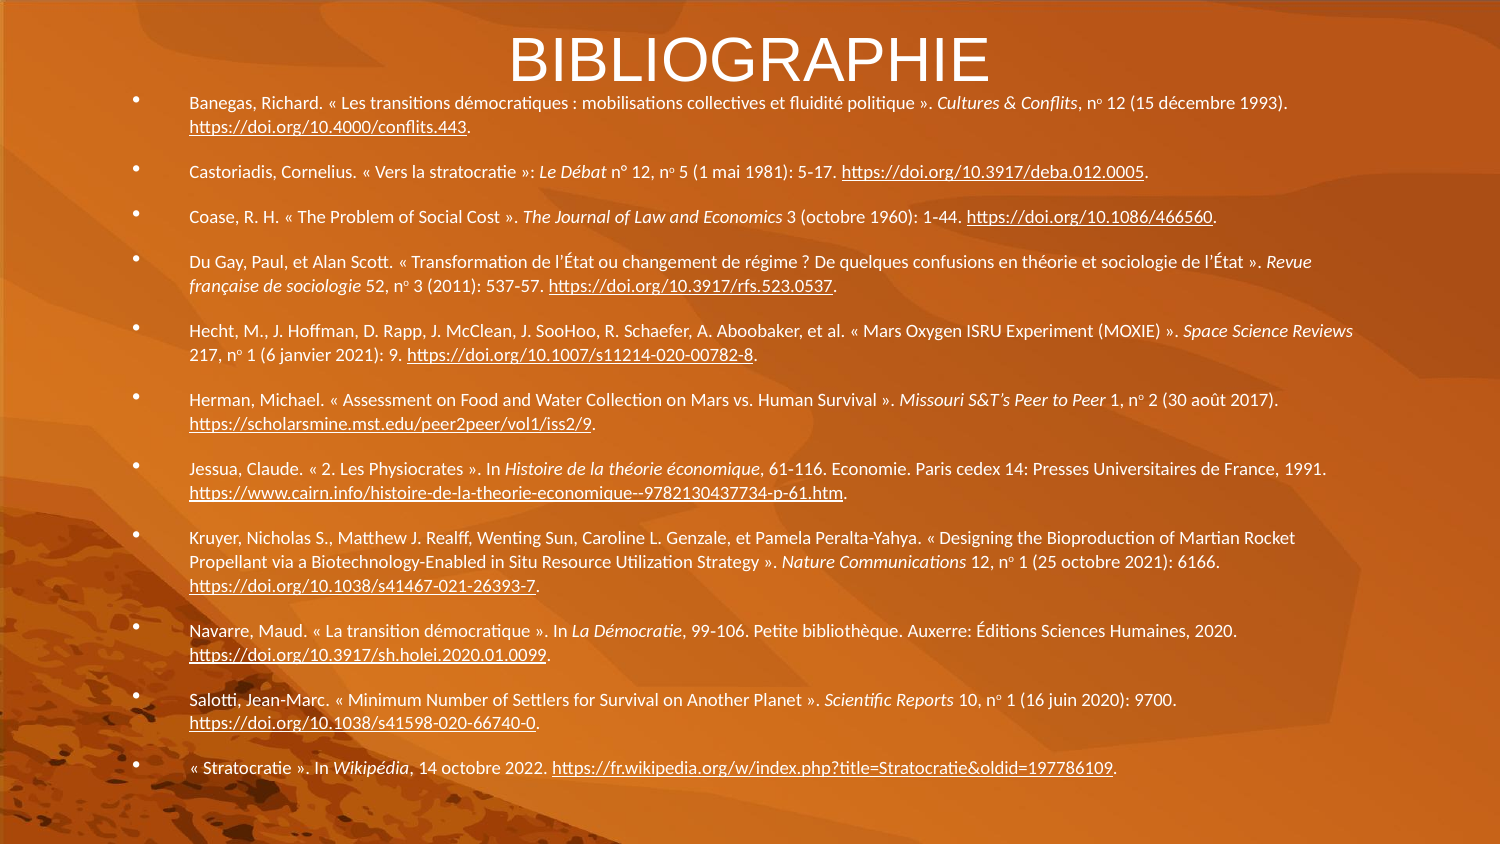

# BIBLIOGRAPHIE
Banegas, Richard. « Les transitions démocratiques : mobilisations collectives et fluidité politique ». Cultures & Conflits, no 12 (15 décembre 1993). https://doi.org/10.4000/conflits.443.
Castoriadis, Cornelius. « Vers la stratocratie »: Le Débat n° 12, no 5 (1 mai 1981): 5‑17. https://doi.org/10.3917/deba.012.0005.
Coase, R. H. « The Problem of Social Cost ». The Journal of Law and Economics 3 (octobre 1960): 1‑44. https://doi.org/10.1086/466560.
Du Gay, Paul, et Alan Scott. « Transformation de l’État ou changement de régime ? De quelques confusions en théorie et sociologie de l’État ». Revue française de sociologie 52, no 3 (2011): 537‑57. https://doi.org/10.3917/rfs.523.0537.
Hecht, M., J. Hoffman, D. Rapp, J. McClean, J. SooHoo, R. Schaefer, A. Aboobaker, et al. « Mars Oxygen ISRU Experiment (MOXIE) ». Space Science Reviews 217, no 1 (6 janvier 2021): 9. https://doi.org/10.1007/s11214-020-00782-8.
Herman, Michael. « Assessment on Food and Water Collection on Mars vs. Human Survival ». Missouri S&T’s Peer to Peer 1, no 2 (30 août 2017). https://scholarsmine.mst.edu/peer2peer/vol1/iss2/9.
Jessua, Claude. « 2. Les Physiocrates ». In Histoire de la théorie économique, 61‑116. Economie. Paris cedex 14: Presses Universitaires de France, 1991. https://www.cairn.info/histoire-de-la-theorie-economique--9782130437734-p-61.htm.
Kruyer, Nicholas S., Matthew J. Realff, Wenting Sun, Caroline L. Genzale, et Pamela Peralta-Yahya. « Designing the Bioproduction of Martian Rocket Propellant via a Biotechnology-Enabled in Situ Resource Utilization Strategy ». Nature Communications 12, no 1 (25 octobre 2021): 6166. https://doi.org/10.1038/s41467-021-26393-7.
Navarre, Maud. « La transition démocratique ». In La Démocratie, 99‑106. Petite bibliothèque. Auxerre: Éditions Sciences Humaines, 2020. https://doi.org/10.3917/sh.holei.2020.01.0099.
Salotti, Jean-Marc. « Minimum Number of Settlers for Survival on Another Planet ». Scientific Reports 10, no 1 (16 juin 2020): 9700. https://doi.org/10.1038/s41598-020-66740-0.
« Stratocratie ». In Wikipédia, 14 octobre 2022. https://fr.wikipedia.org/w/index.php?title=Stratocratie&oldid=197786109.